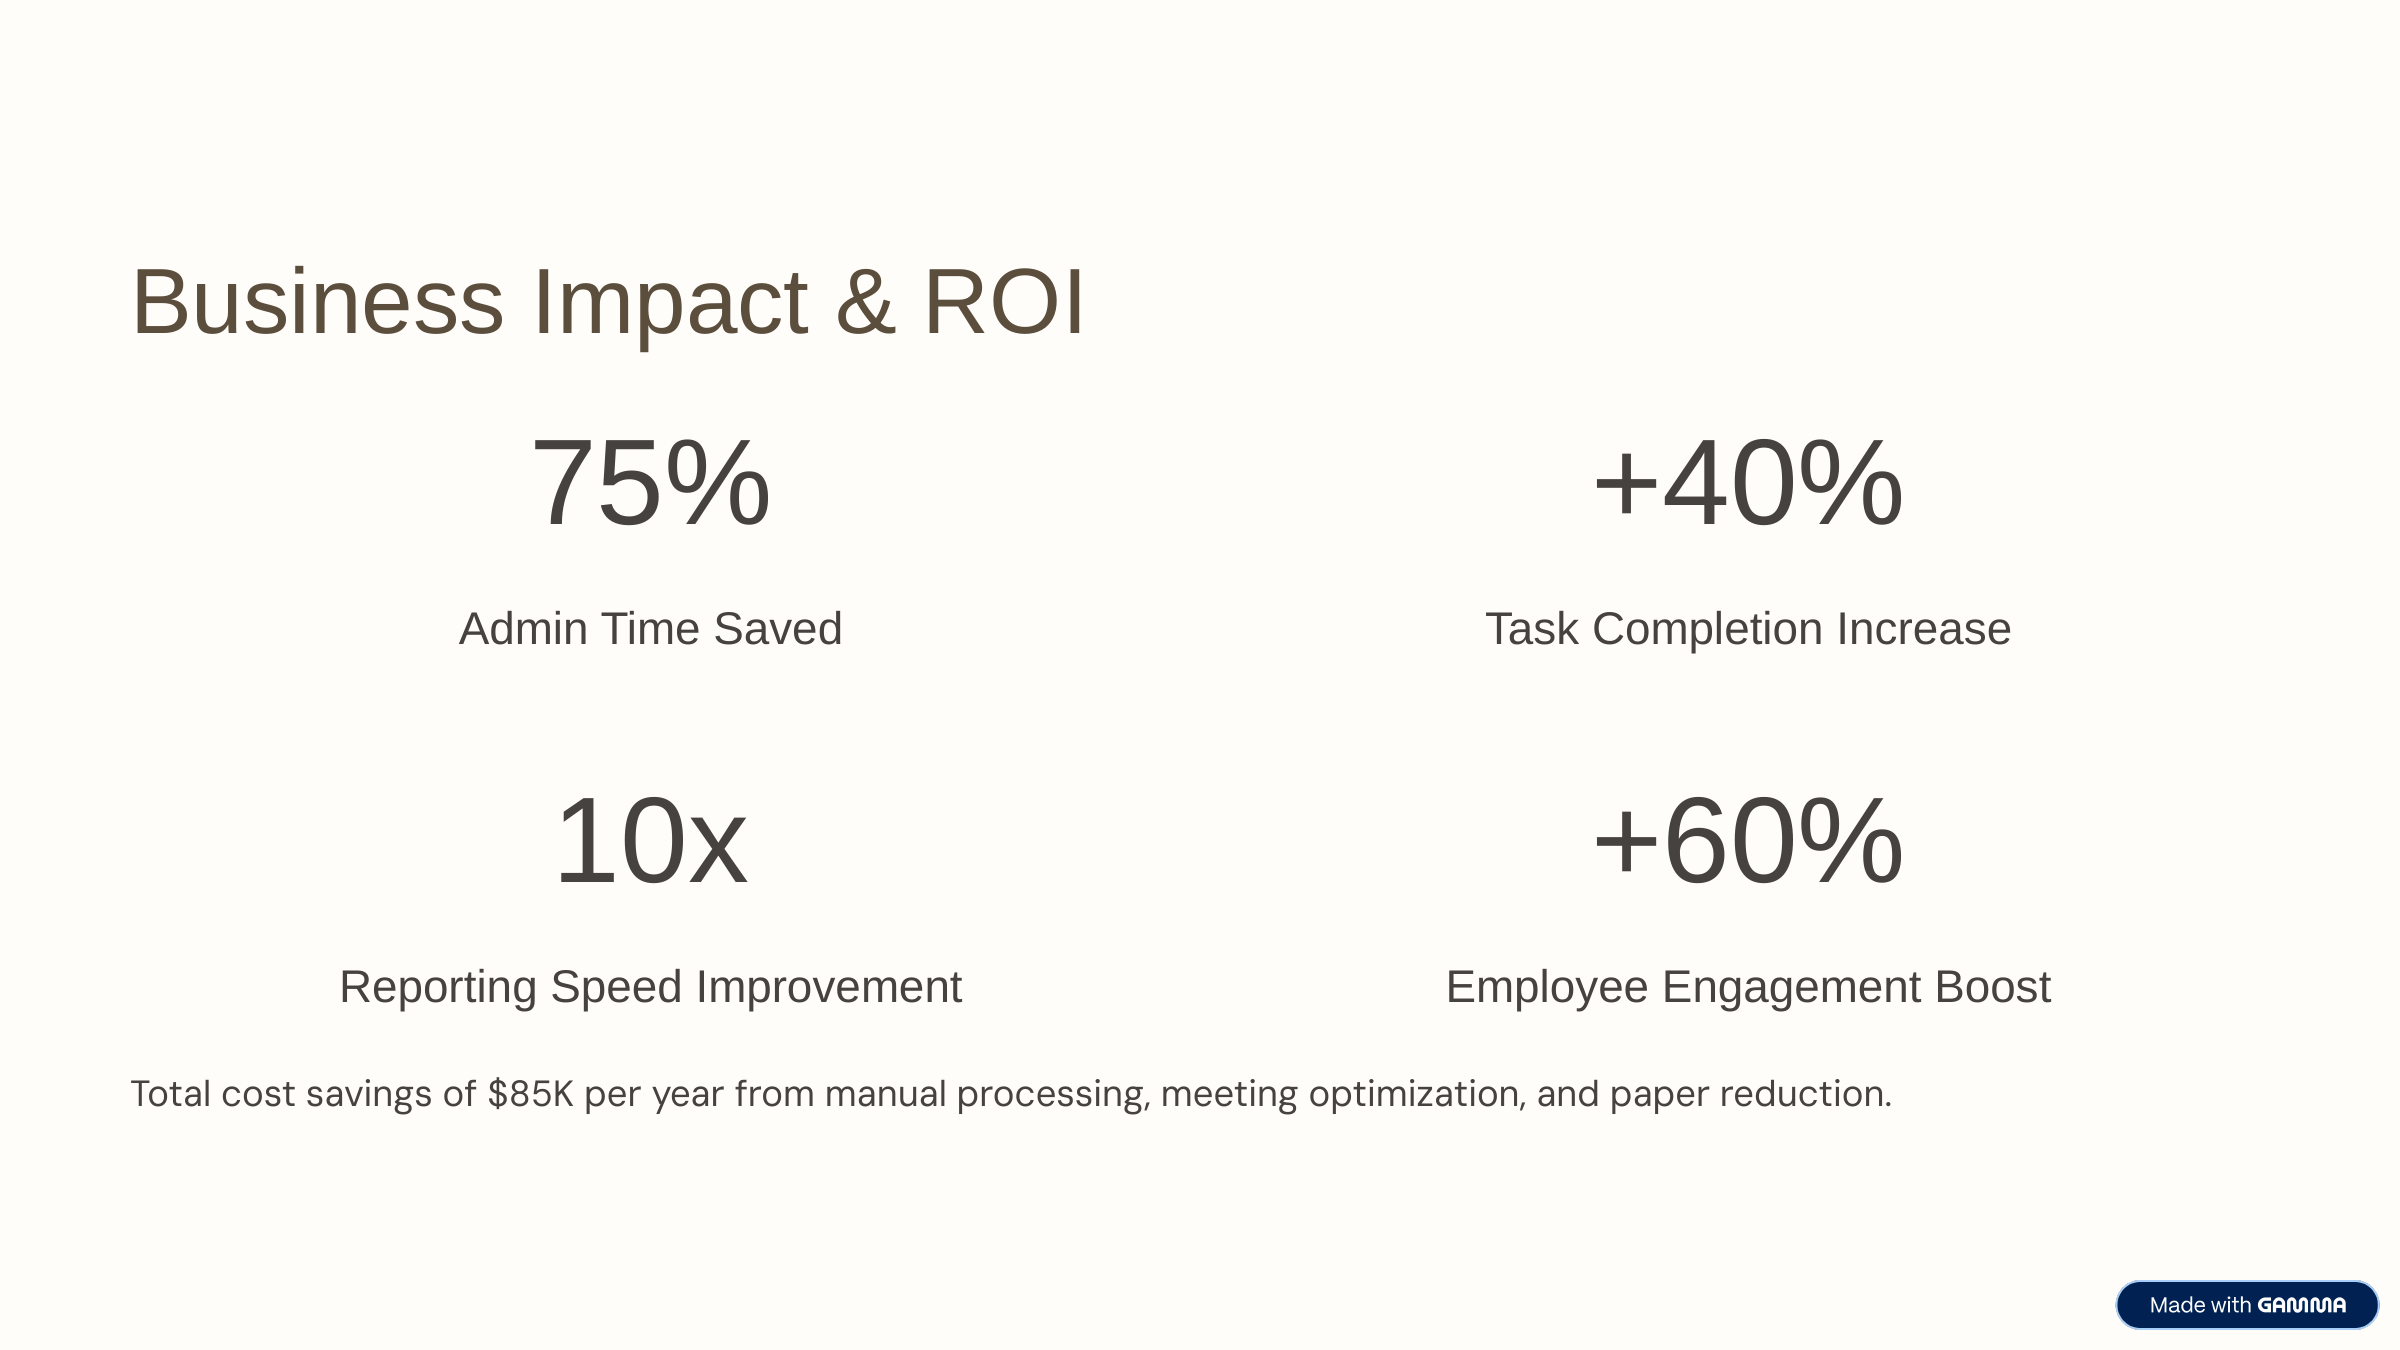

Business Impact & ROI
75%
+40%
Admin Time Saved
Task Completion Increase
10x
+60%
Reporting Speed Improvement
Employee Engagement Boost
Total cost savings of $85K per year from manual processing, meeting optimization, and paper reduction.